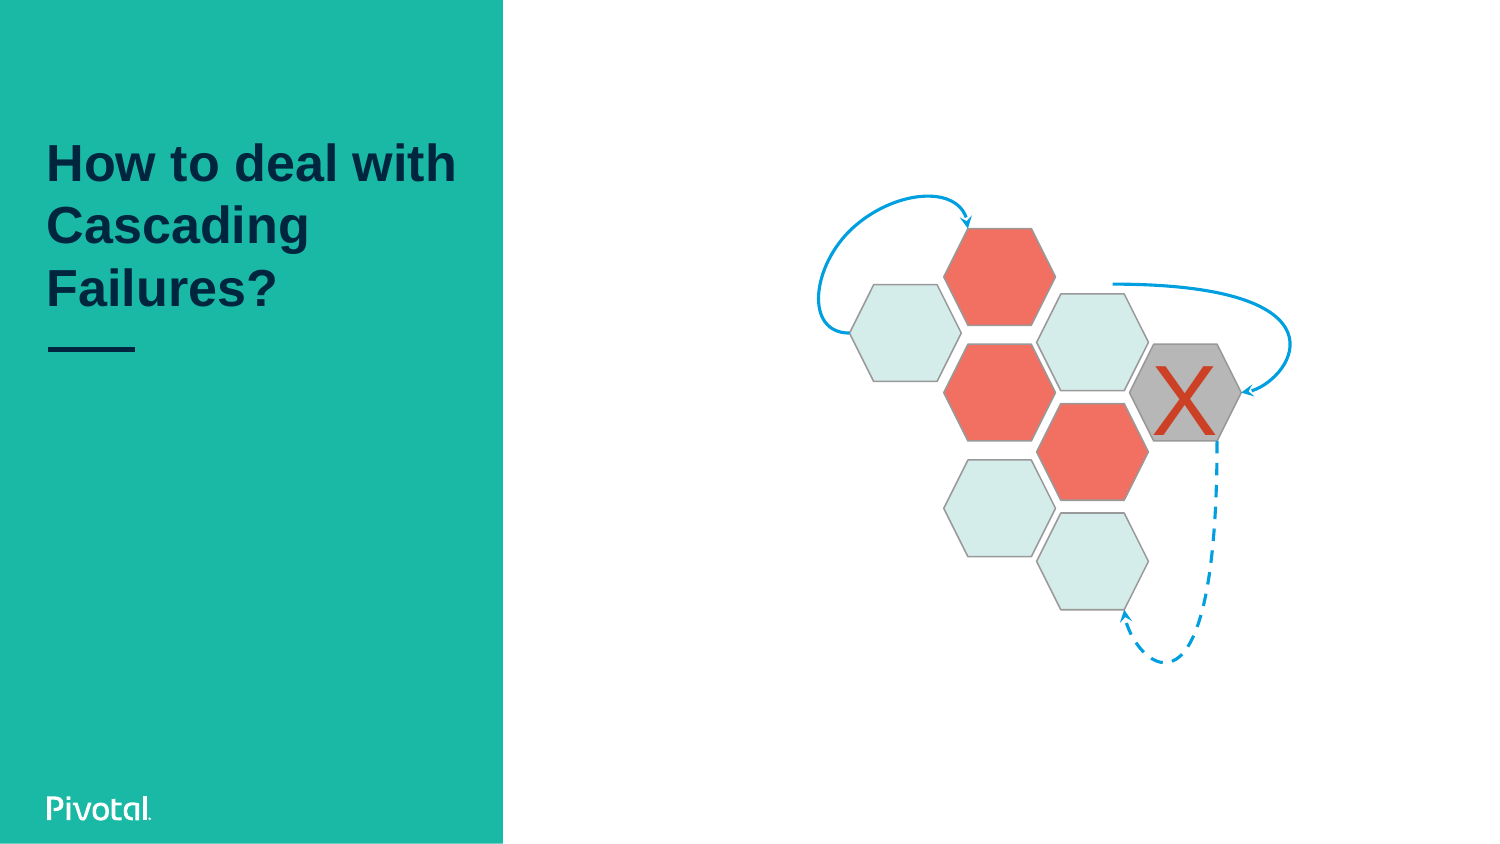

# How to deal with Cascading Failures?

X